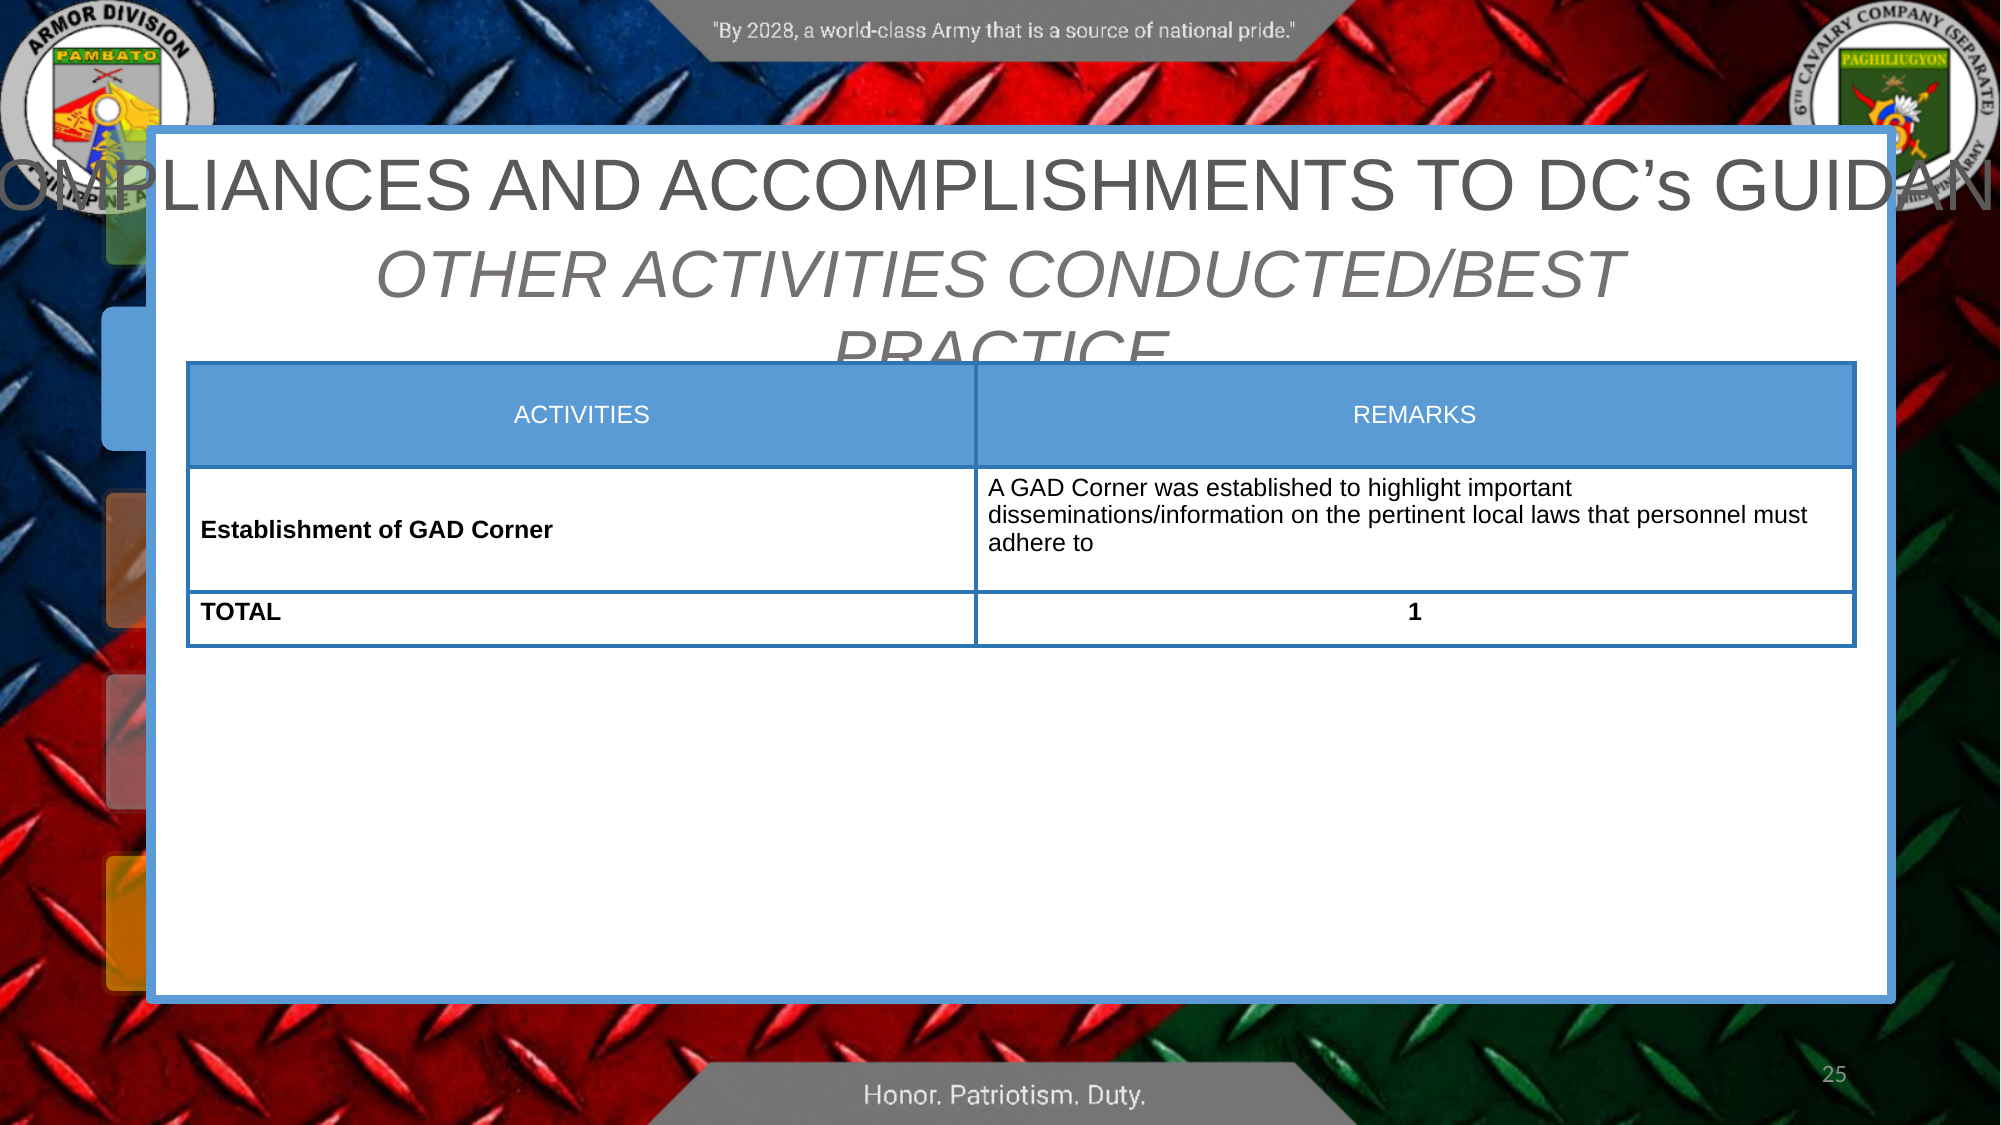

COMPLIANCES AND ACCOMPLISHMENTS TO DC’s GUIDANCE

OTHER ACTIVITIES CONDUCTED/BEST PRACTICE

| ACTIVITIES | REMARKS |
| --- | --- |
| Establishment of GAD Corner | A GAD Corner was established to highlight important disseminations/information on the pertinent local laws that personnel must adhere to |
| TOTAL | 1 |

25